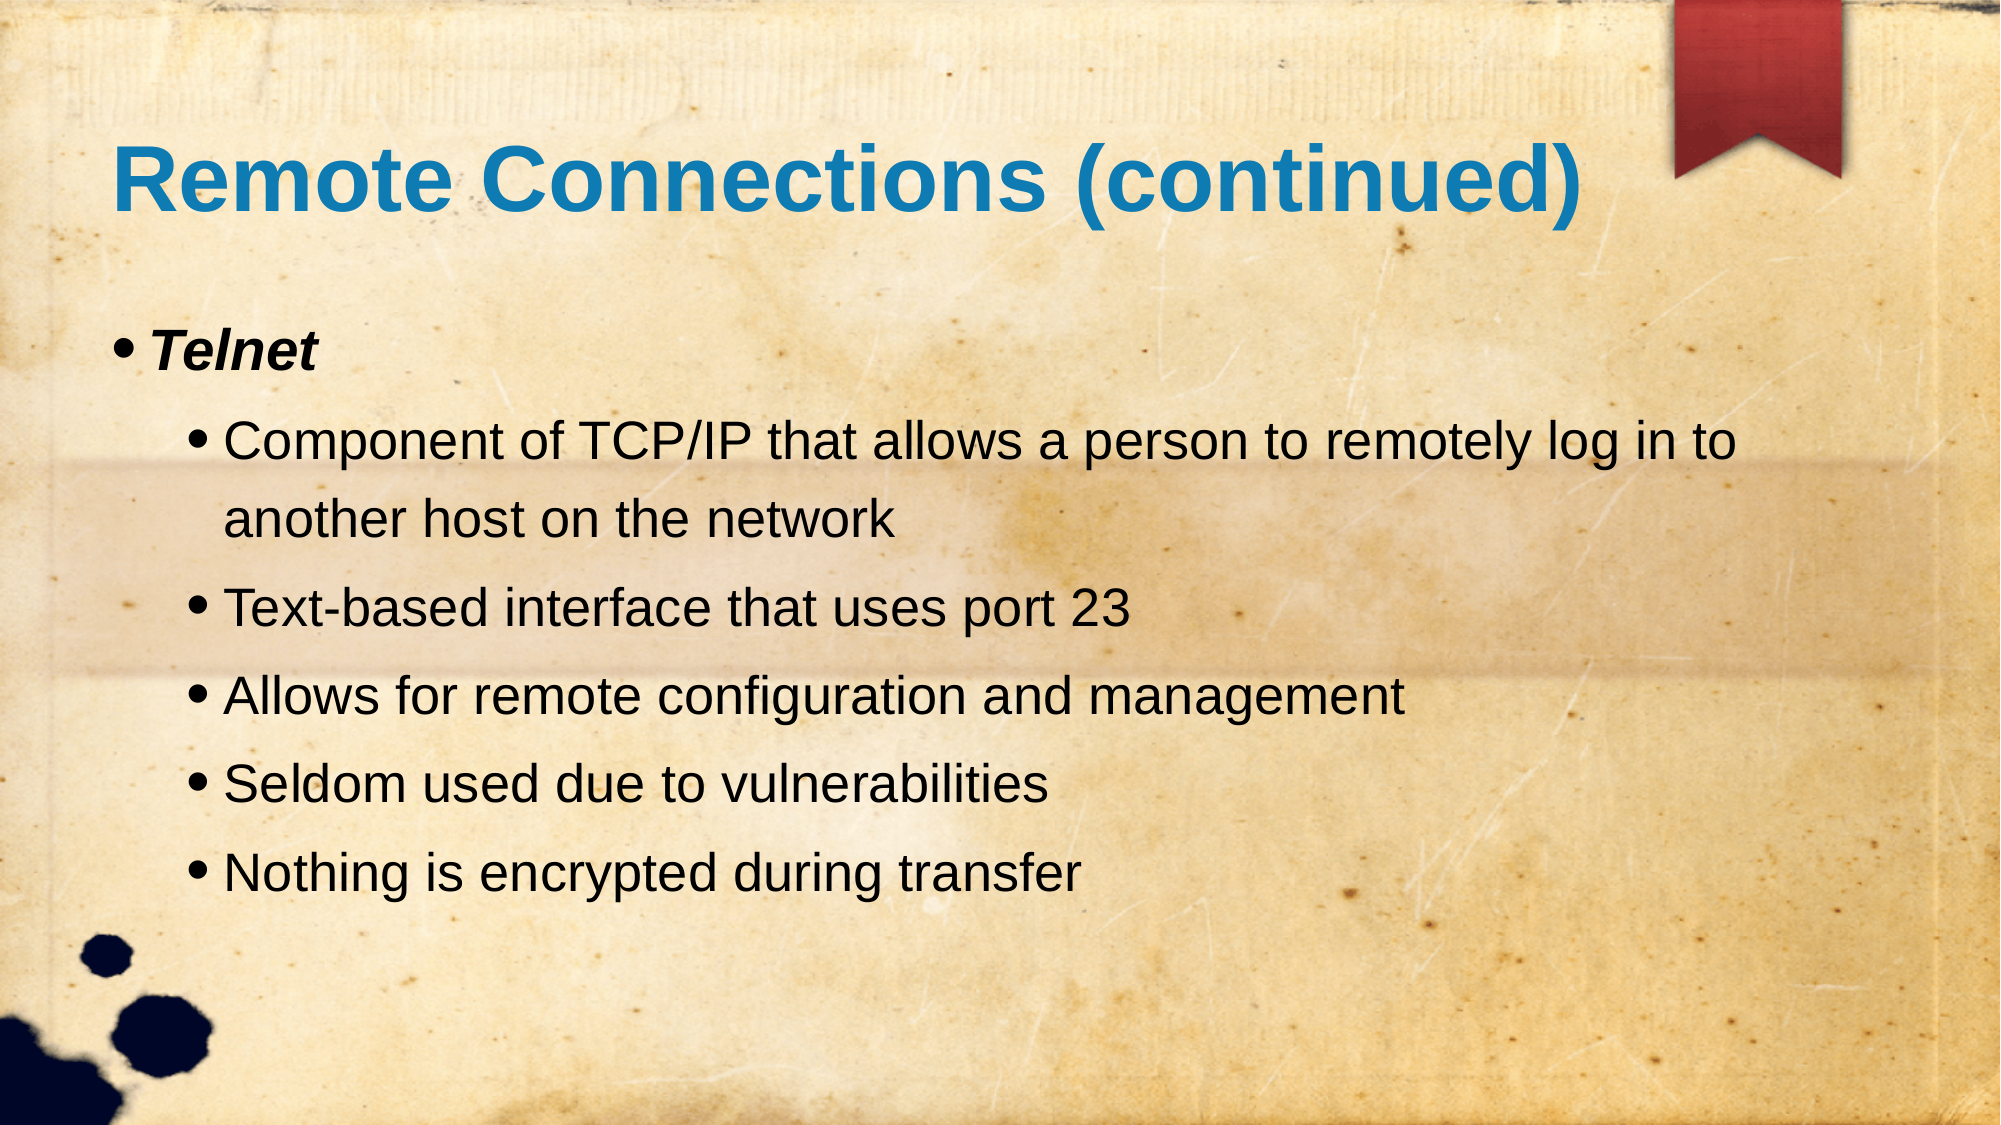

Remote Connections (continued)
Telnet
Component of TCP/IP that allows a person to remotely log in to another host on the network
Text-based interface that uses port 23
Allows for remote configuration and management
Seldom used due to vulnerabilities
Nothing is encrypted during transfer